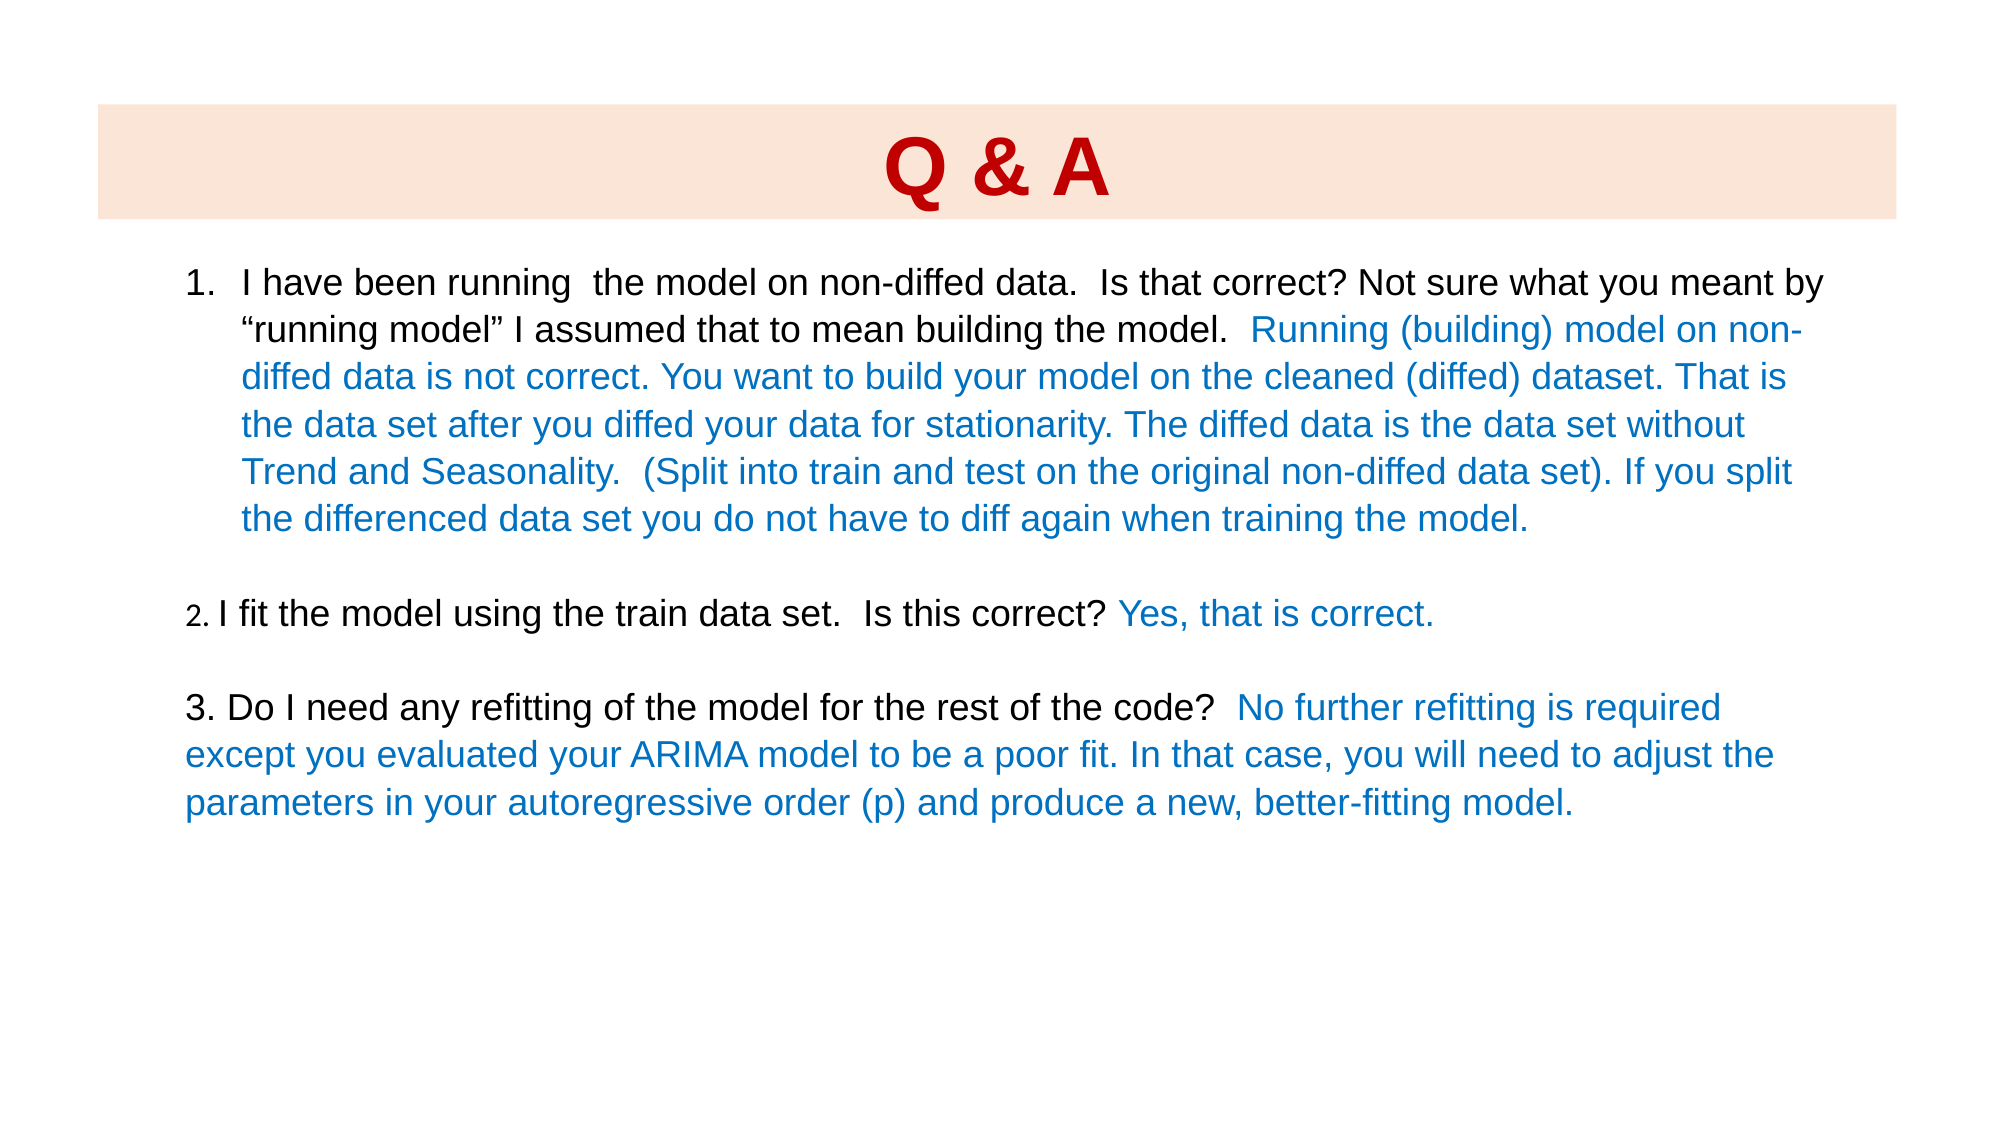

Q & A
I have been running  the model on non-diffed data.  Is that correct? Not sure what you meant by “running model” I assumed that to mean building the model.  Running (building) model on non-diffed data is not correct. You want to build your model on the cleaned (diffed) dataset. That is the data set after you diffed your data for stationarity. The diffed data is the data set without Trend and Seasonality.  (Split into train and test on the original non-diffed data set). If you split the differenced data set you do not have to diff again when training the model.

2. I fit the model using the train data set.  Is this correct? Yes, that is correct.

3. Do I need any refitting of the model for the rest of the code?  No further refitting is required except you evaluated your ARIMA model to be a poor fit. In that case, you will need to adjust the parameters in your autoregressive order (p) and produce a new, better-fitting model.